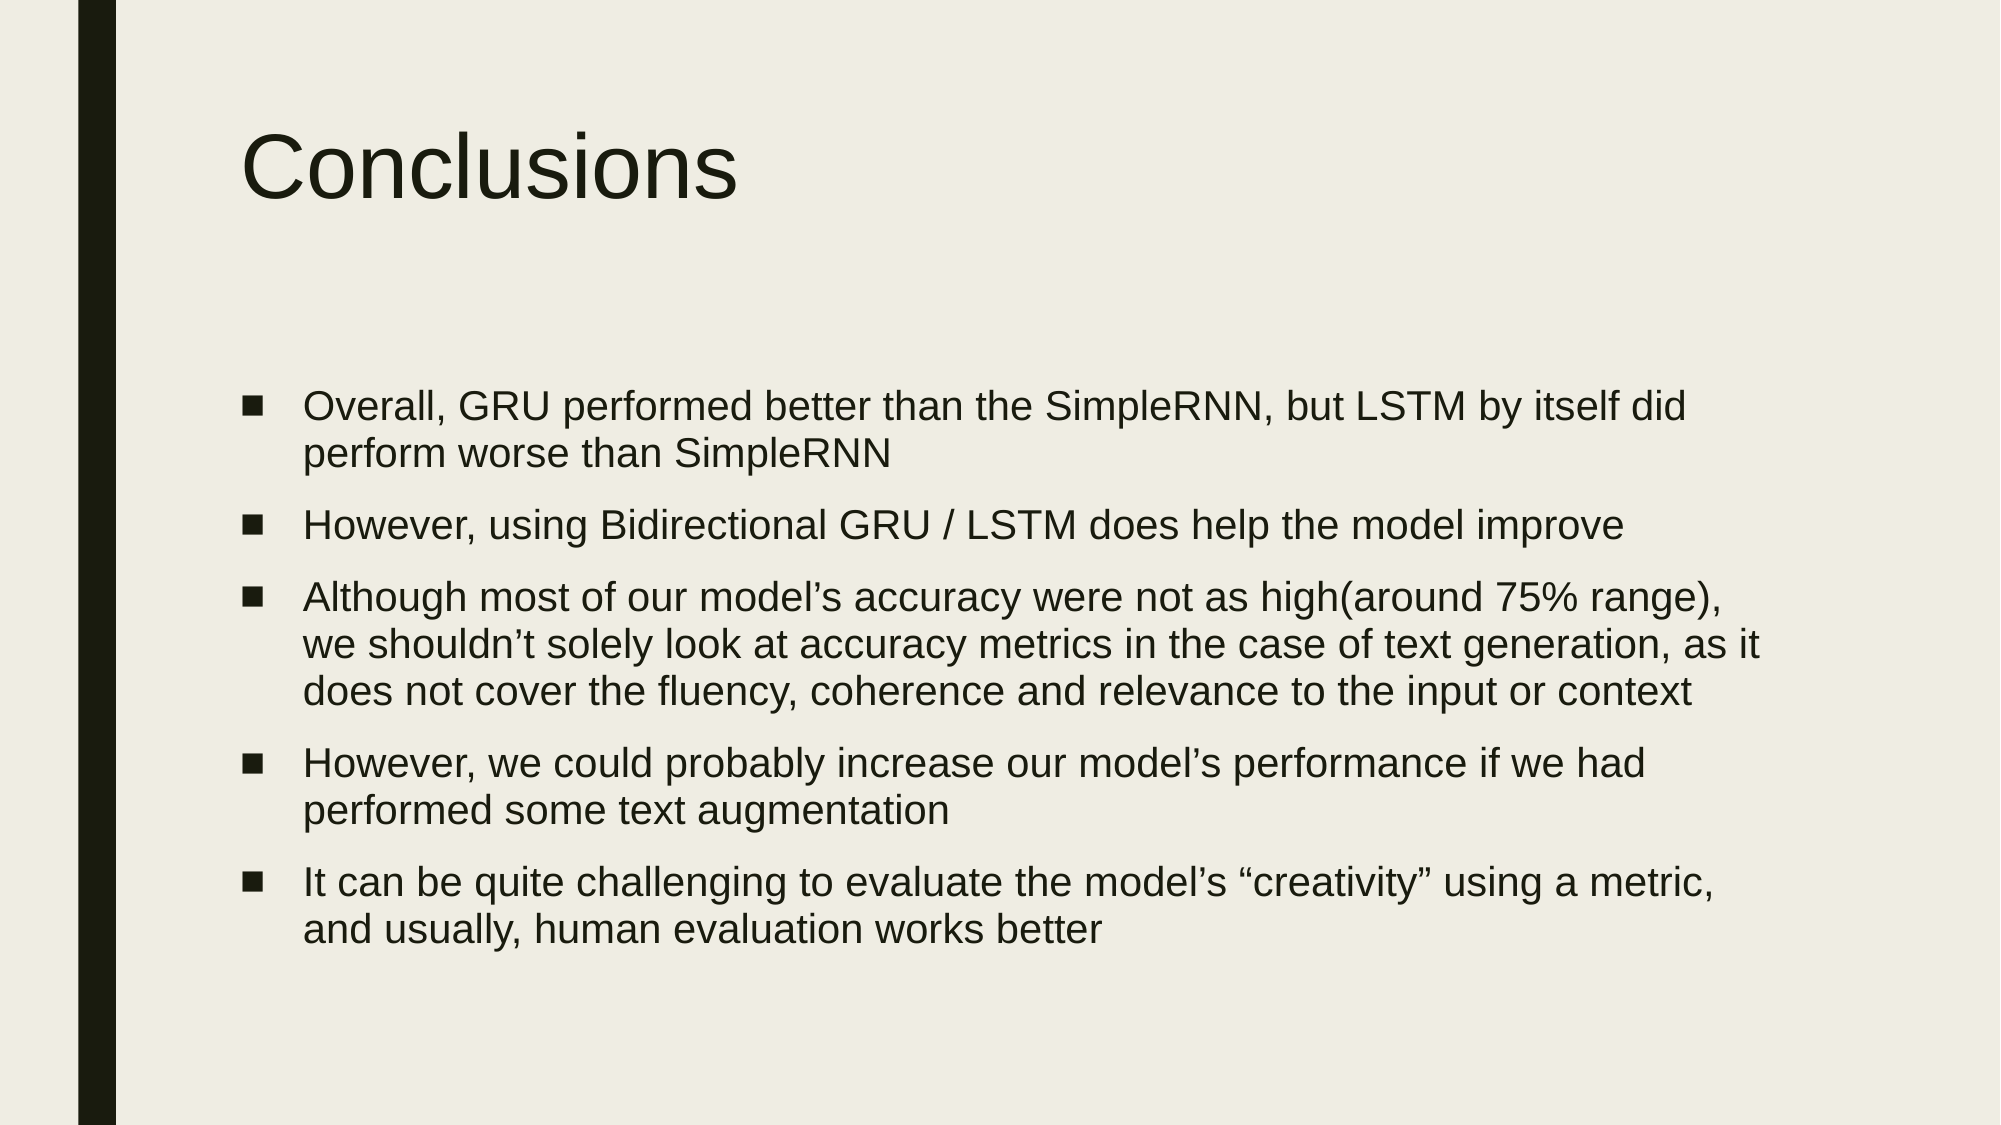

# Conclusions
Overall, GRU performed better than the SimpleRNN, but LSTM by itself did perform worse than SimpleRNN
However, using Bidirectional GRU / LSTM does help the model improve
Although most of our model’s accuracy were not as high(around 75% range), we shouldn’t solely look at accuracy metrics in the case of text generation, as it does not cover the fluency, coherence and relevance to the input or context
However, we could probably increase our model’s performance if we had performed some text augmentation
It can be quite challenging to evaluate the model’s “creativity” using a metric, and usually, human evaluation works better